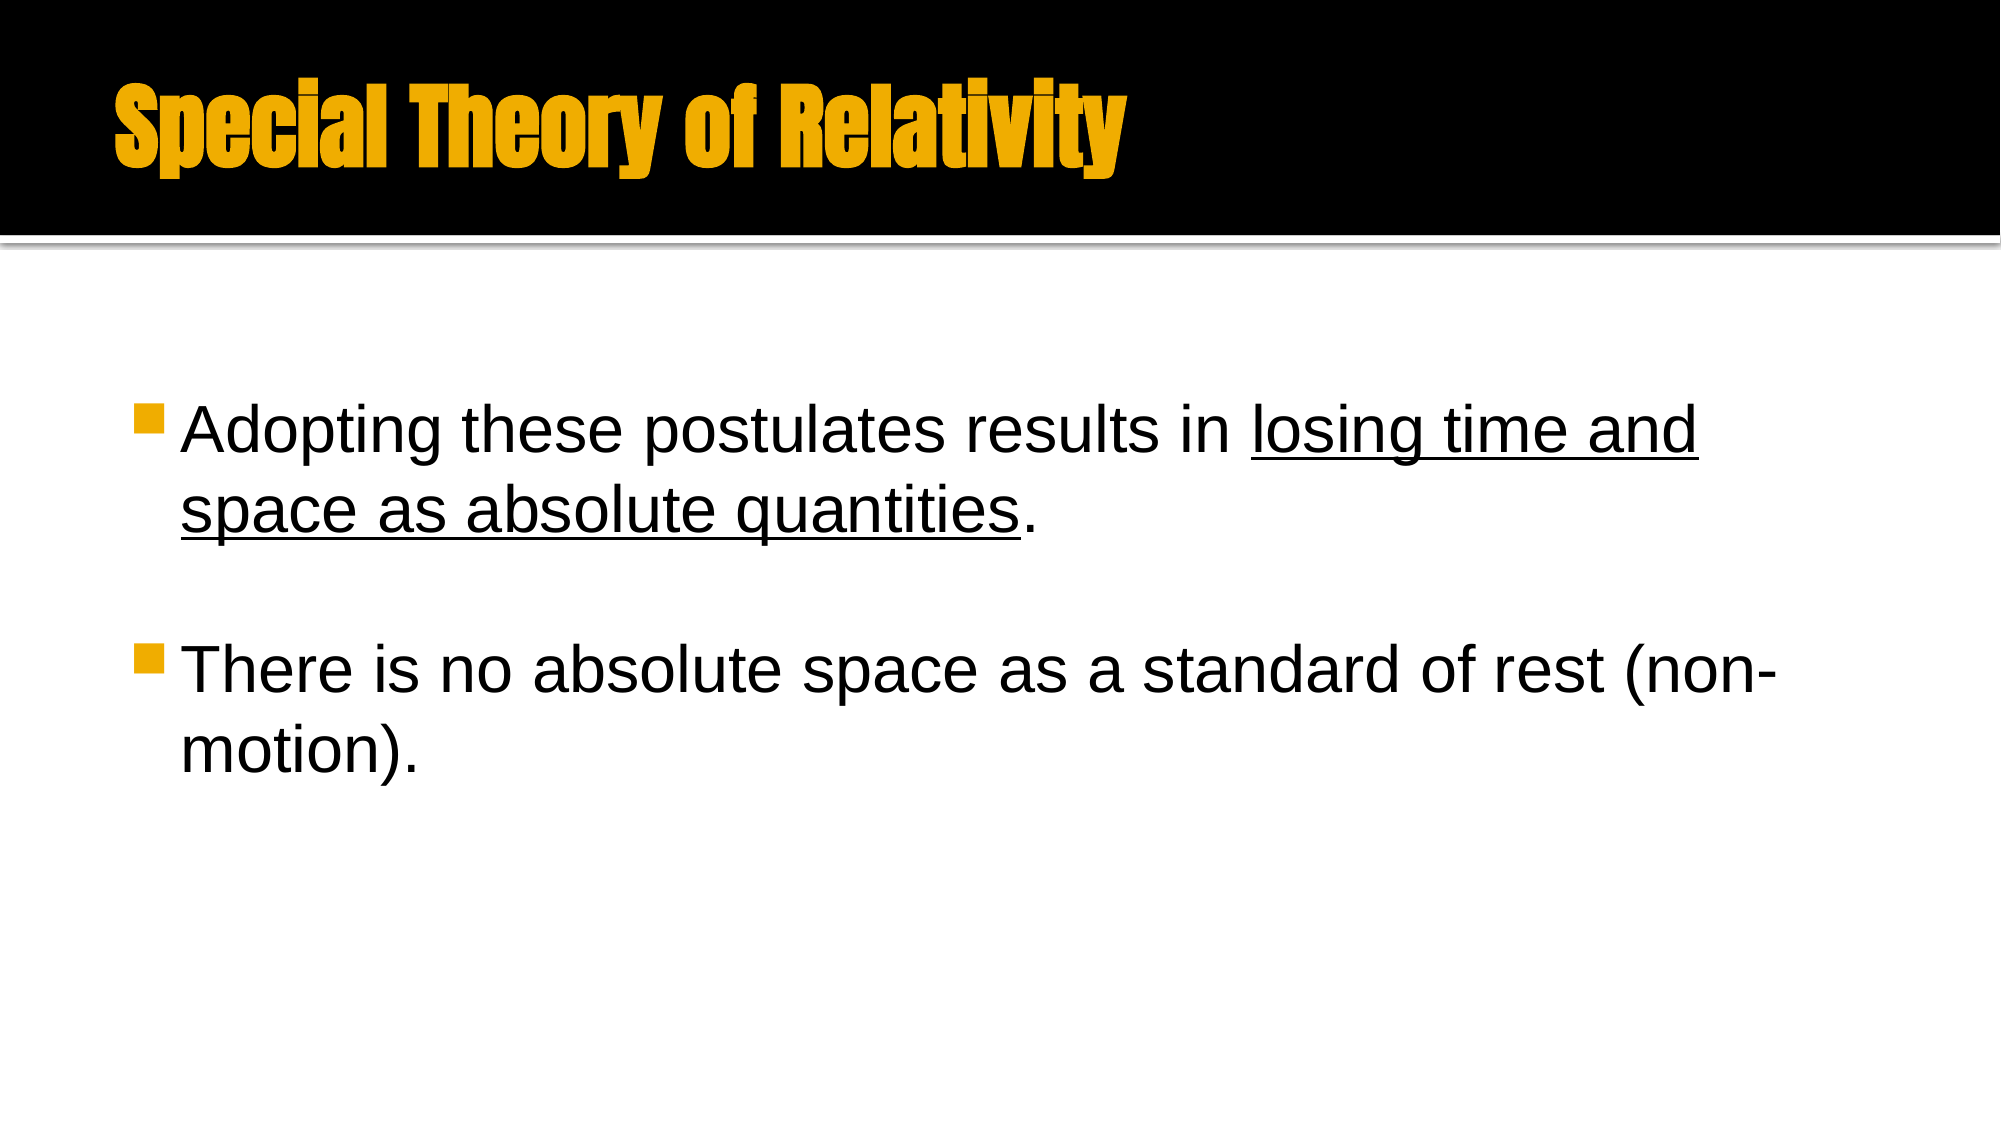

# Special Theory of Relativity

Adopting these postulates results in losing time and space as absolute quantities.

There is no absolute space as a standard of rest (non-motion).